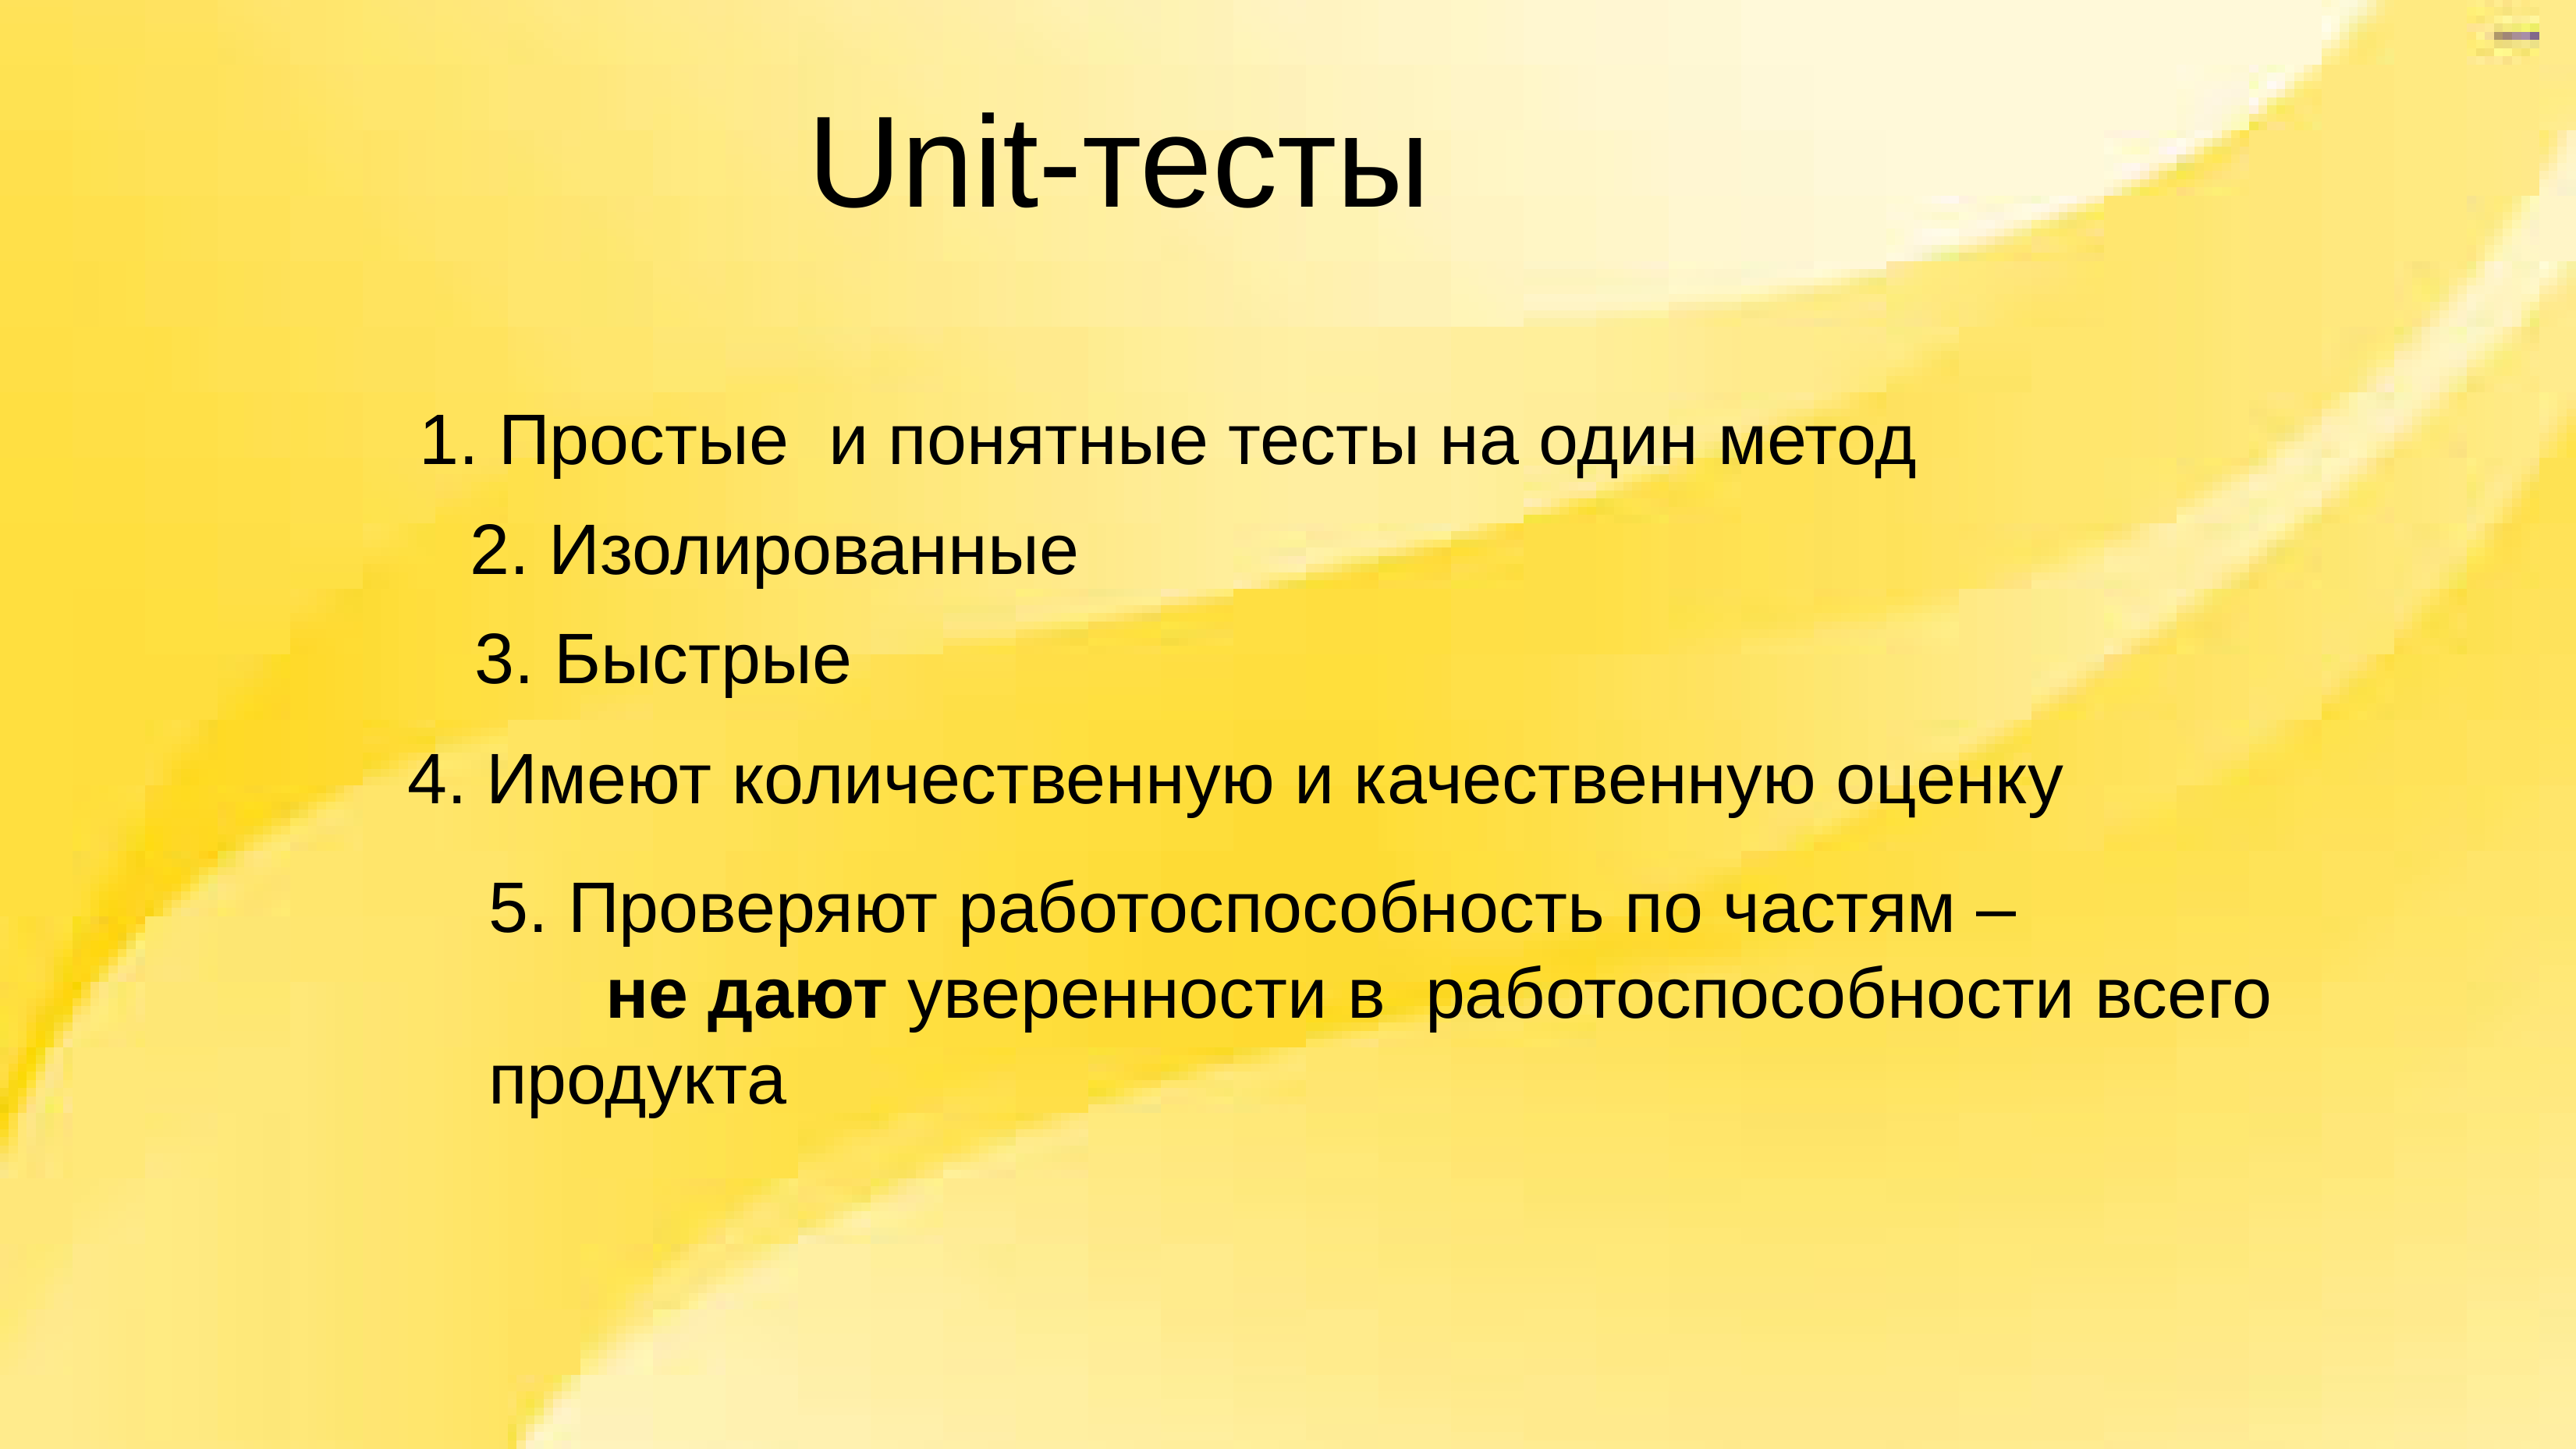

Unit-тесты
1. Простые  и понятные тесты на один метод
2. Изолированные
3. Быстрые
4. Имеют количественную и качественную оценку
5. Проверяют работоспособность по частям –
	не дают уверенности в  работоспособности всего  продукта